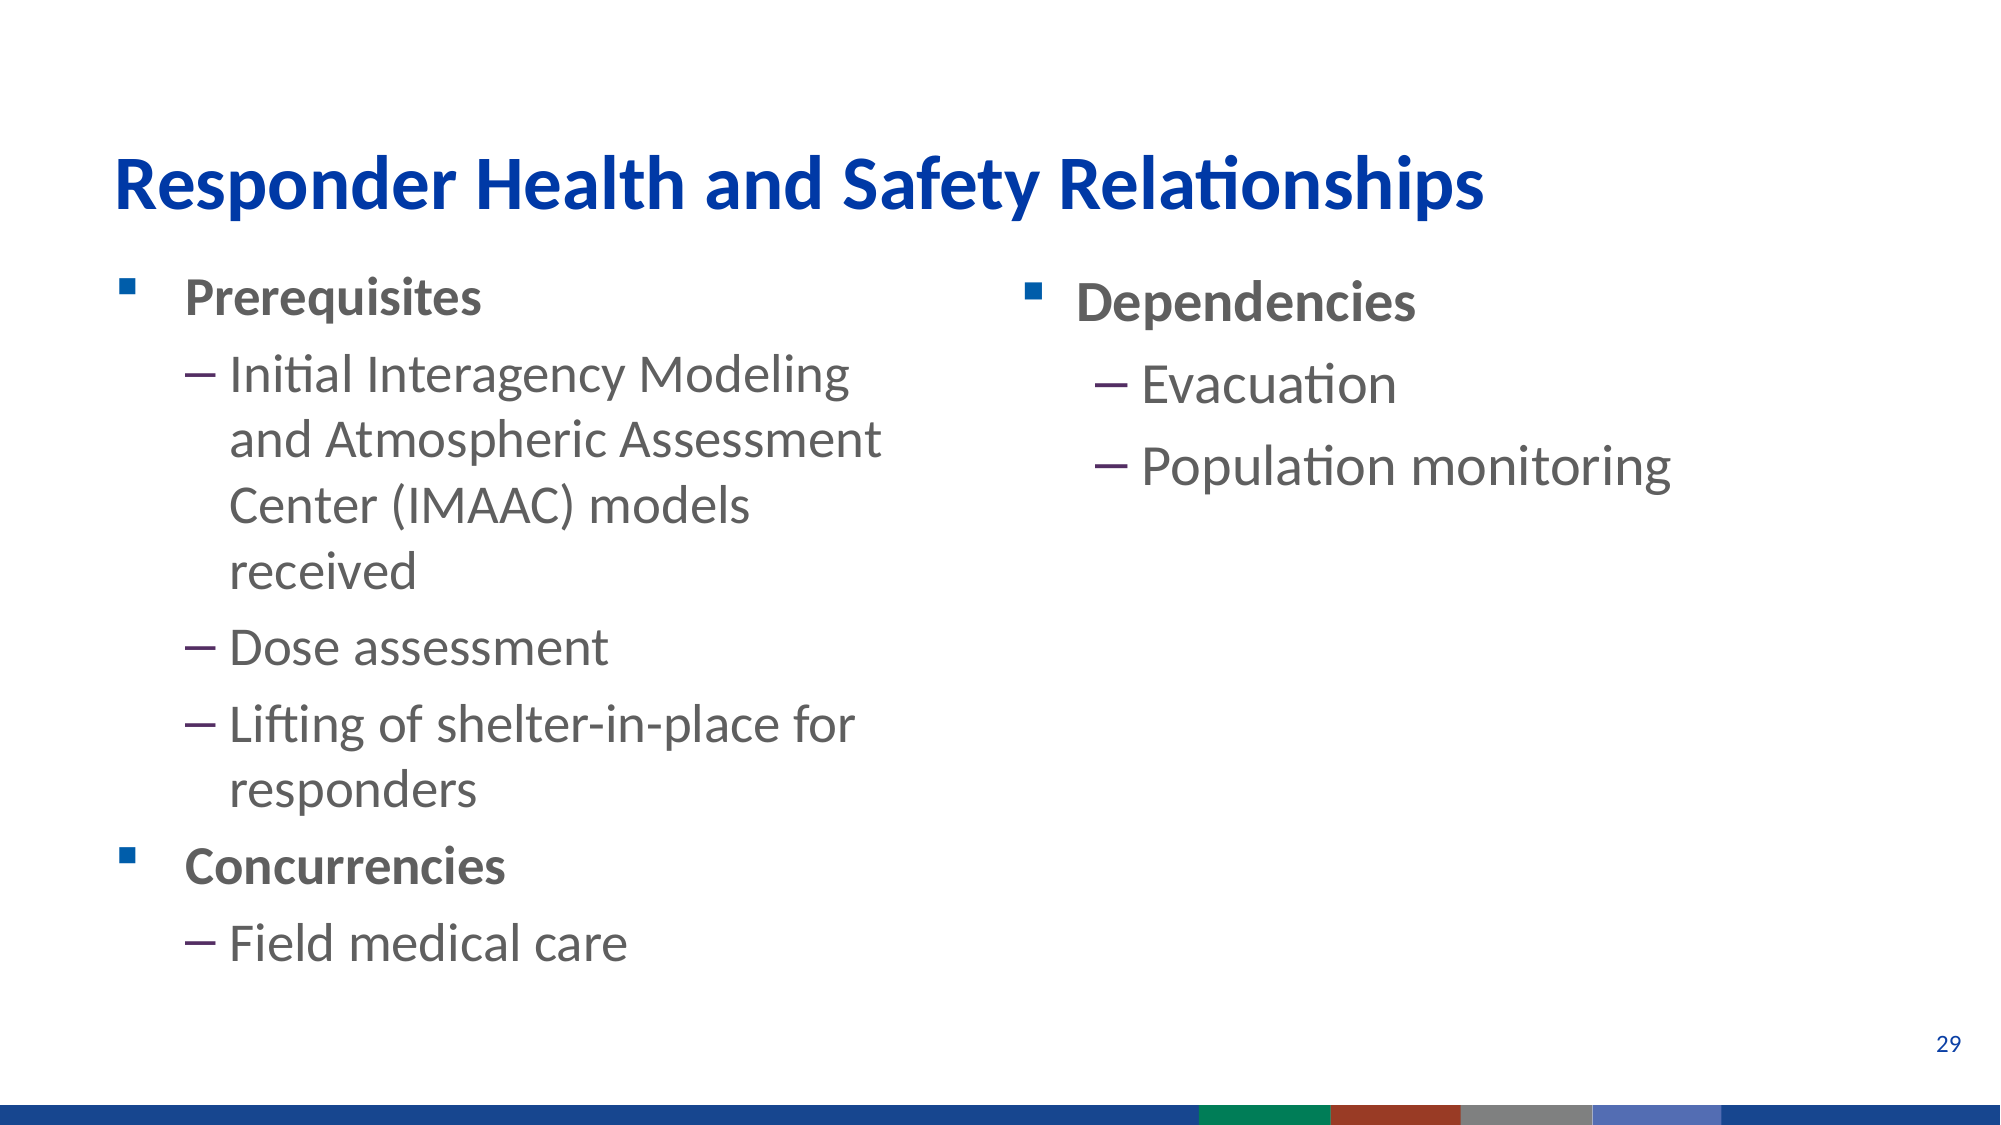

# Responder Health and Safety Relationships
Prerequisites
Initial Interagency Modeling and Atmospheric Assessment Center (IMAAC) models received
Dose assessment
Lifting of shelter-in-place for responders
Concurrencies
Field medical care

Dependencies
Evacuation
Population monitoring

29